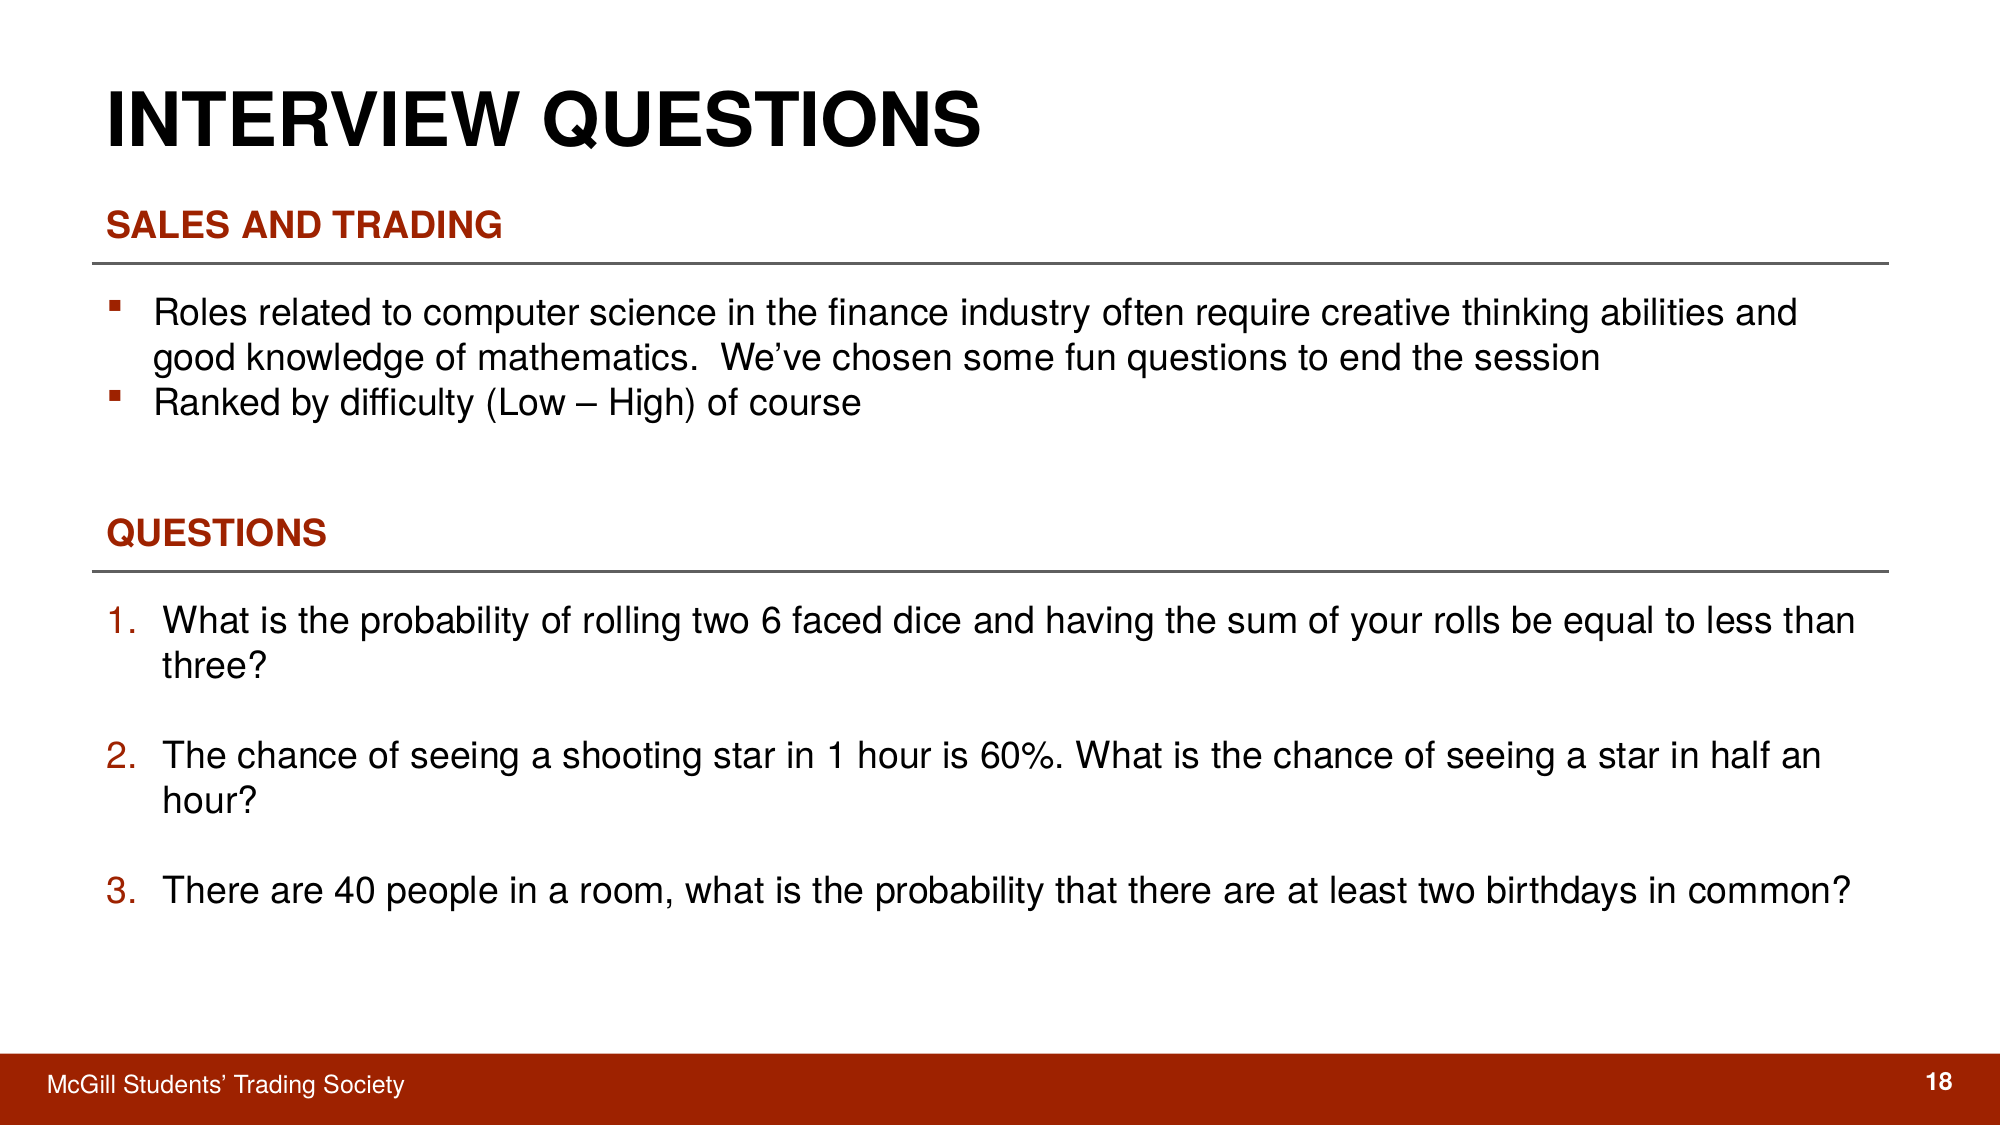

INTERVIEW QUESTIONS
SALES AND TRADING
Roles related to computer science in the finance industry often require creative thinking abilities and good knowledge of mathematics.  We’ve chosen some fun questions to end the session
Ranked by difficulty (Low – High) of course
QUESTIONS
What is the probability of rolling two 6 faced dice and having the sum of your rolls be equal to less than three?

The chance of seeing a shooting star in 1 hour is 60%. What is the chance of seeing a star in half an hour?

There are 40 people in a room, what is the probability that there are at least two birthdays in common?

McGill Students’ Trading Society
18